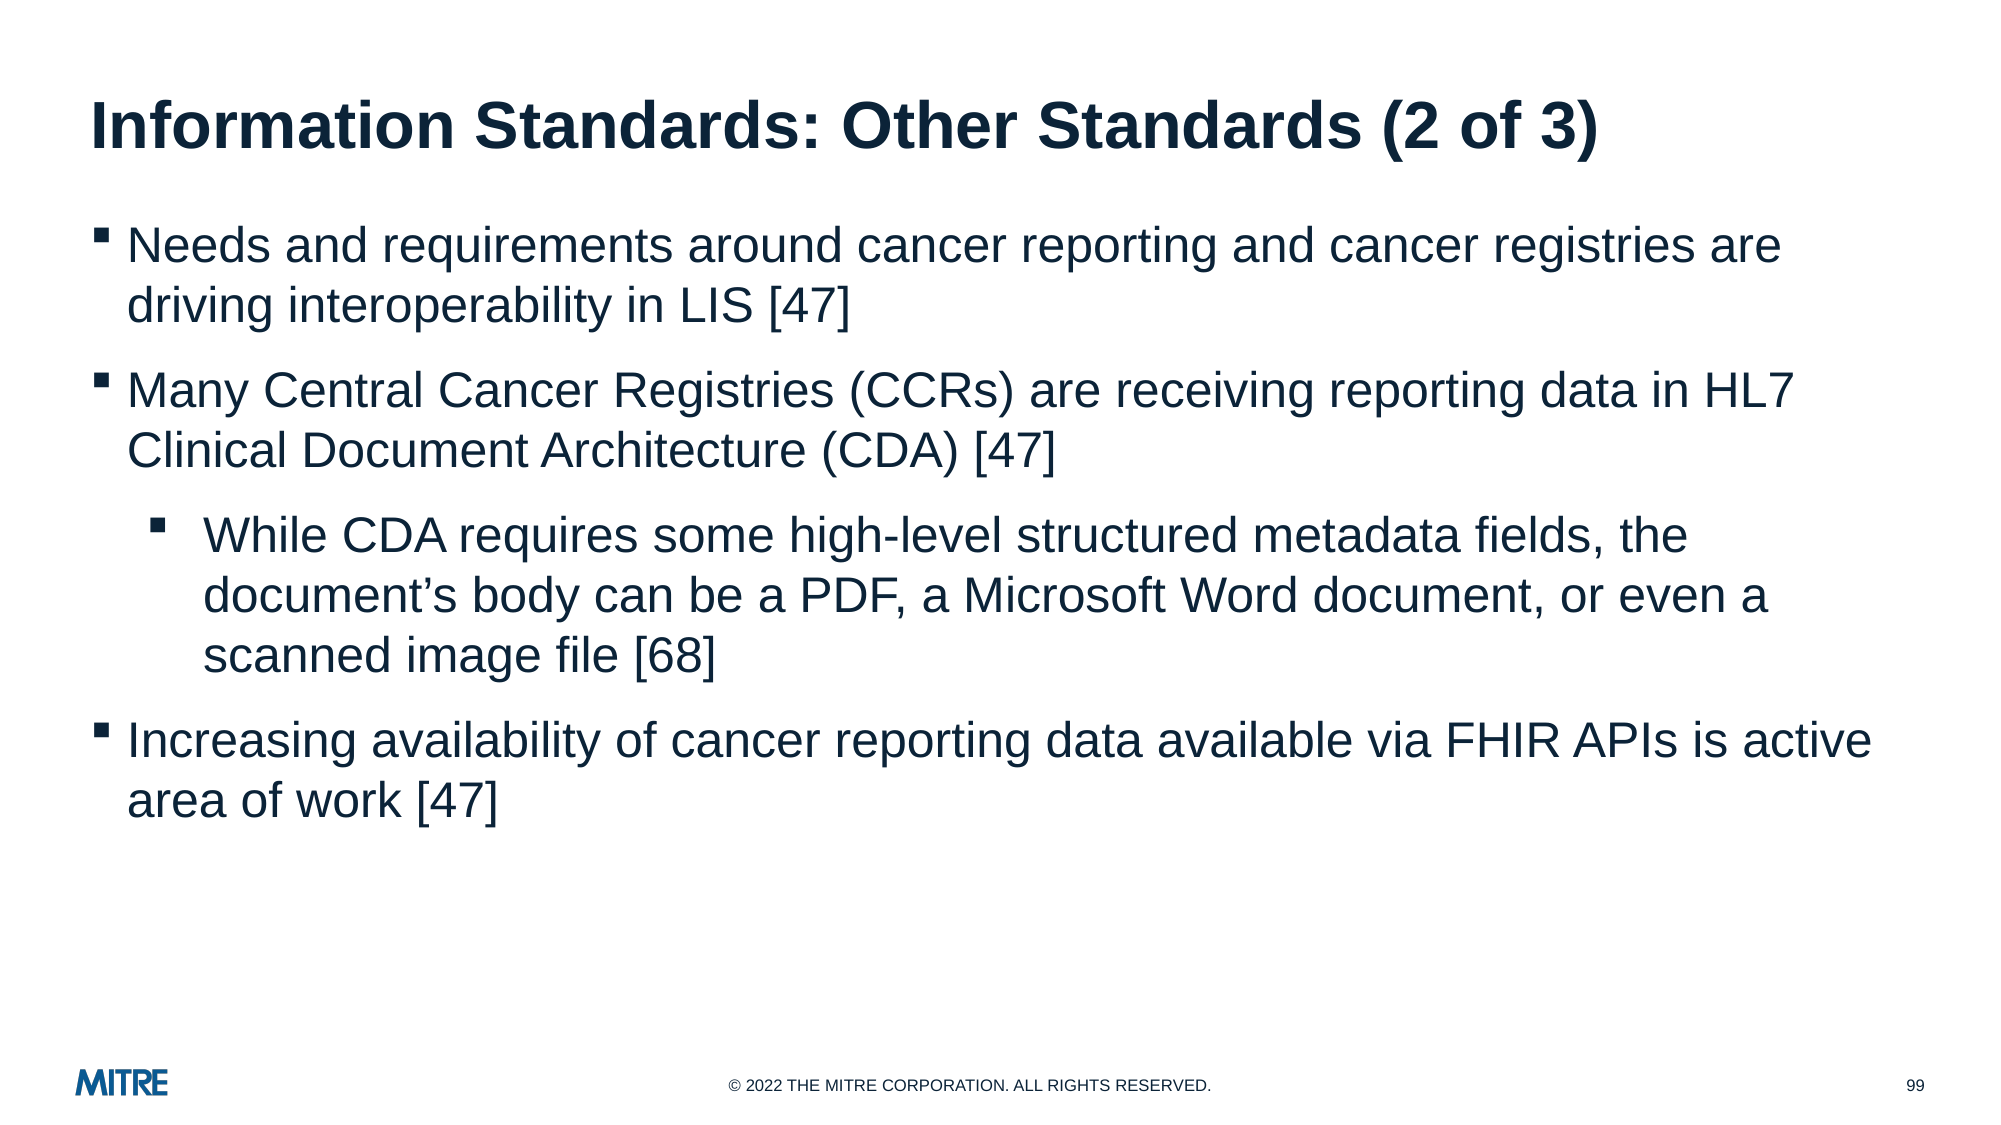

# Information Standards: Other Standards (2 of 3)
Needs and requirements around cancer reporting and cancer registries are driving interoperability in LIS [47]
Many Central Cancer Registries (CCRs) are receiving reporting data in HL7 Clinical Document Architecture (CDA) [47]
While CDA requires some high-level structured metadata fields, the document’s body can be a PDF, a Microsoft Word document, or even a scanned image file [68]
Increasing availability of cancer reporting data available via FHIR APIs is active area of work [47]
99